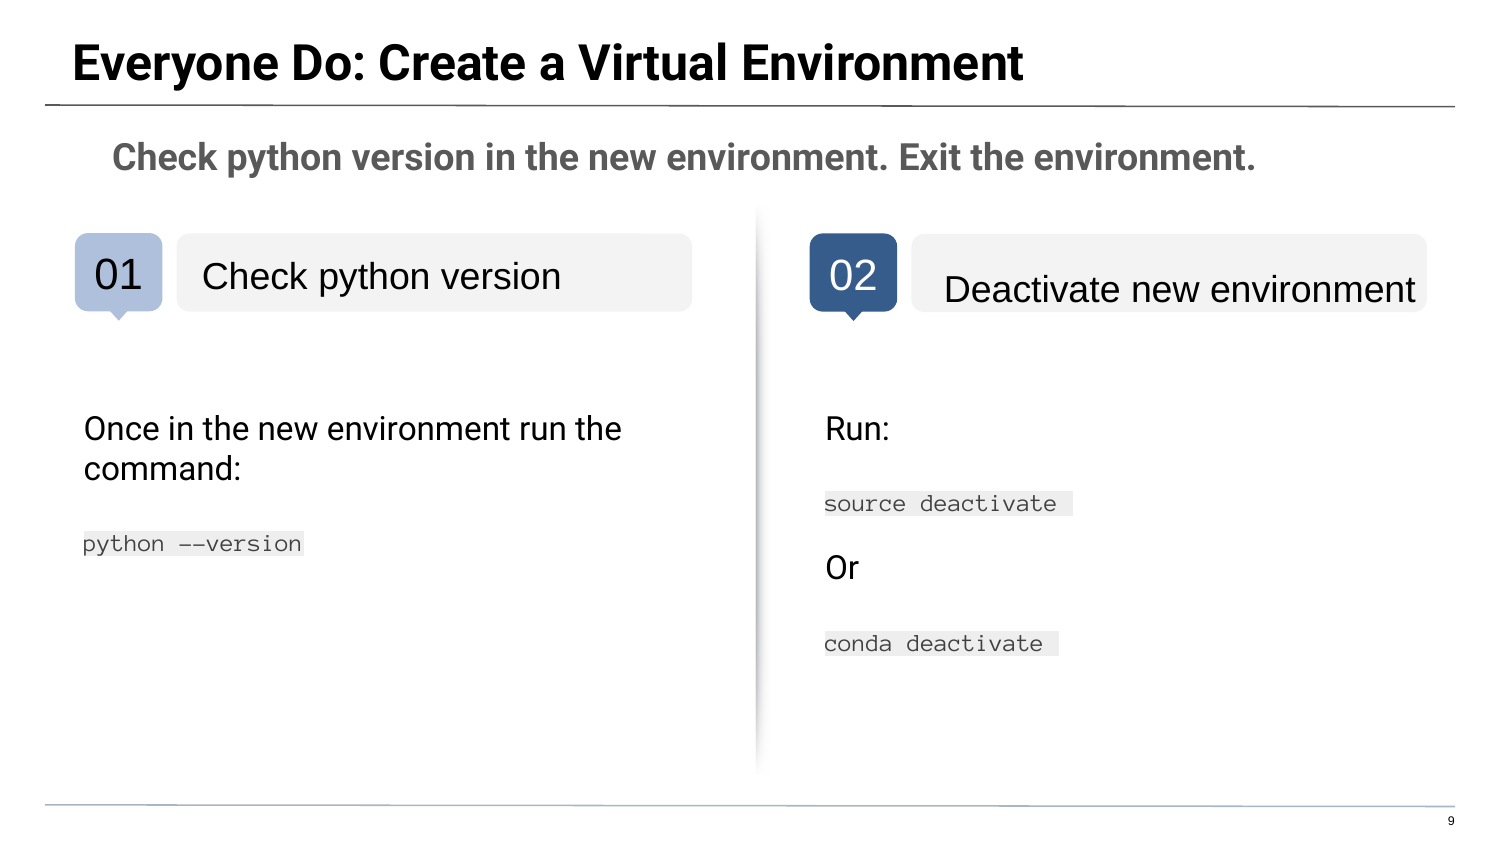

# Everyone Do: Create a Virtual Environment

    Check python version in the new environment. Exit the environment.
Check python version

Deactivate new environment

Once in the new environment run the command:

python --version

Run:

source deactivate

Or

conda deactivate

9